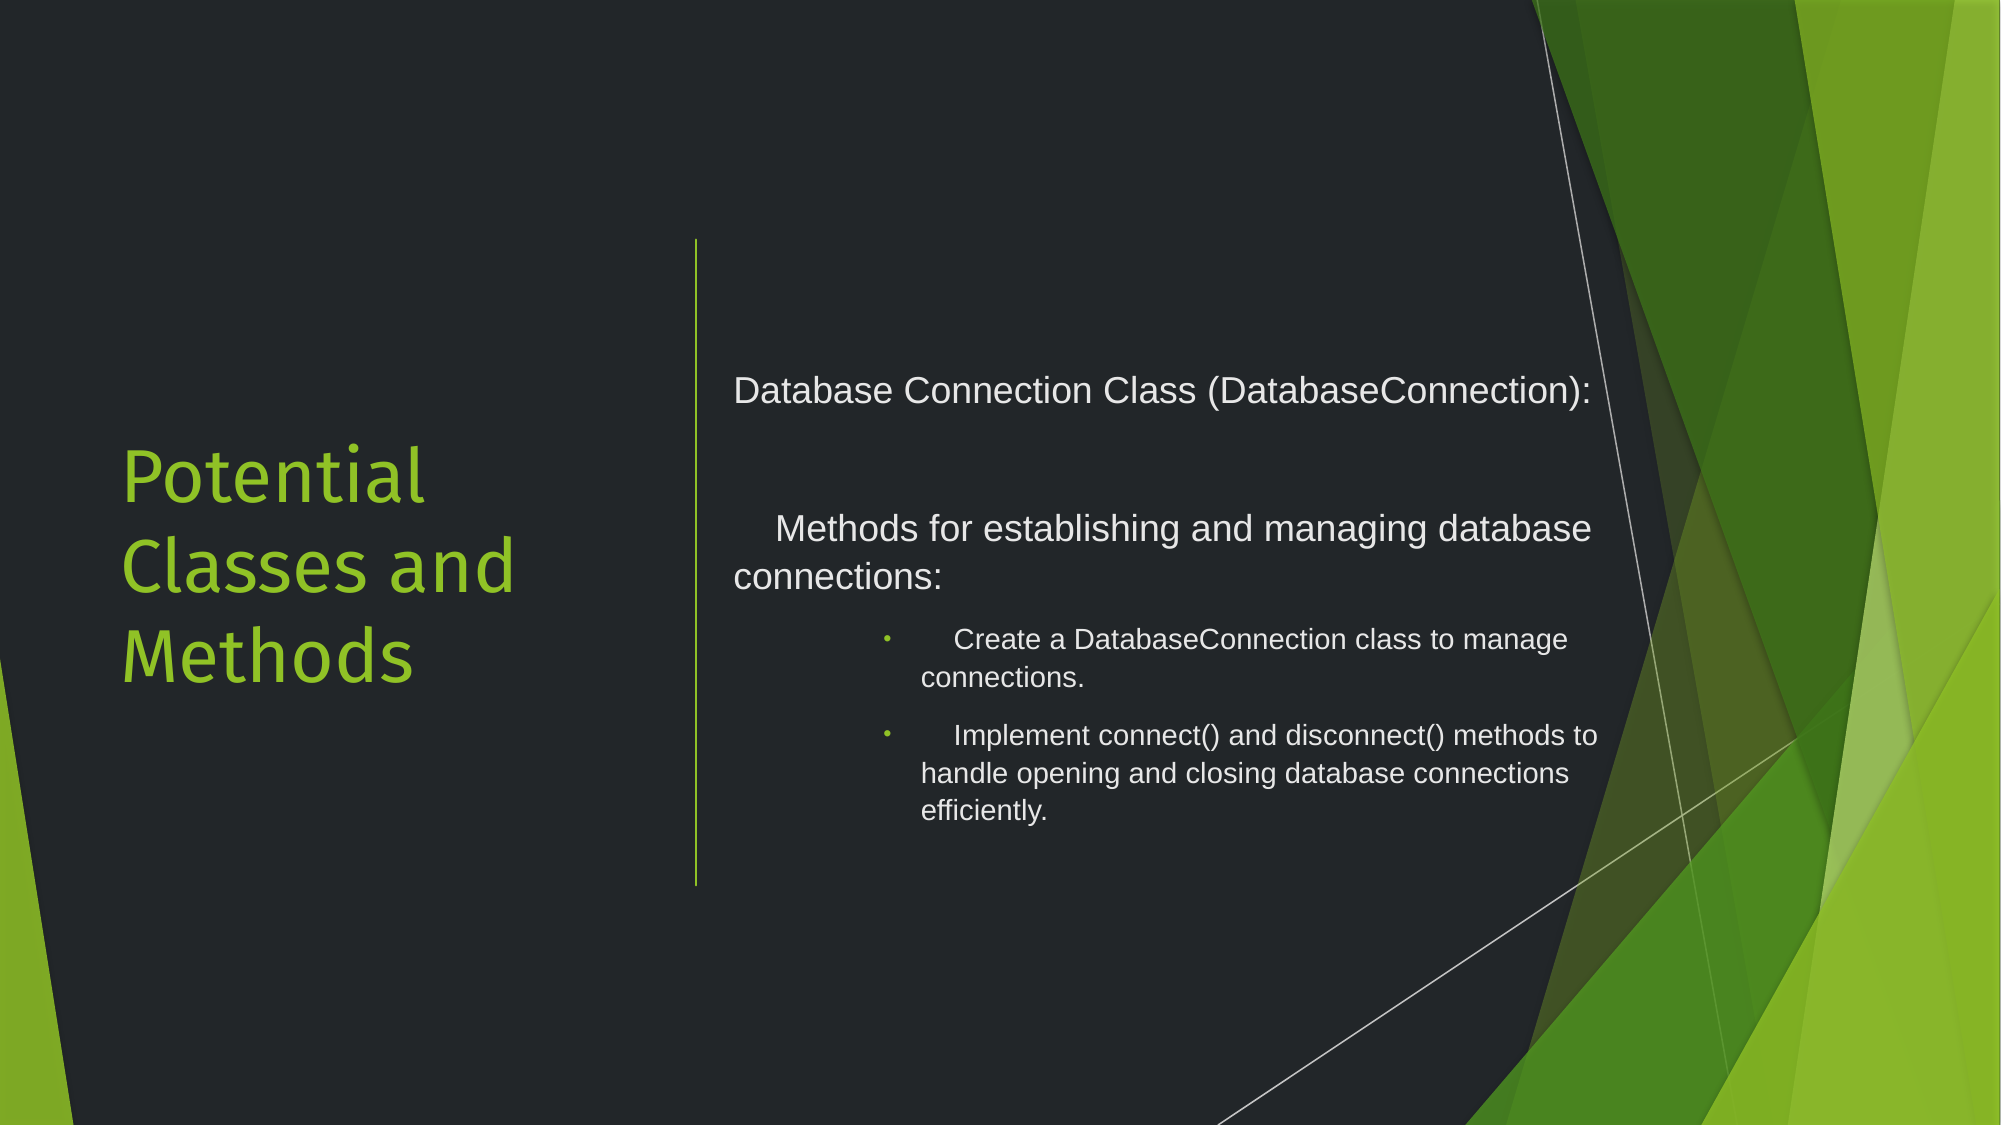

Database Connection Class (DatabaseConnection):

    Methods for establishing and managing database connections:
    Create a DatabaseConnection class to manage connections.
    Implement connect() and disconnect() methods to handle opening and closing database connections efficiently.

# Potential Classes and Methods